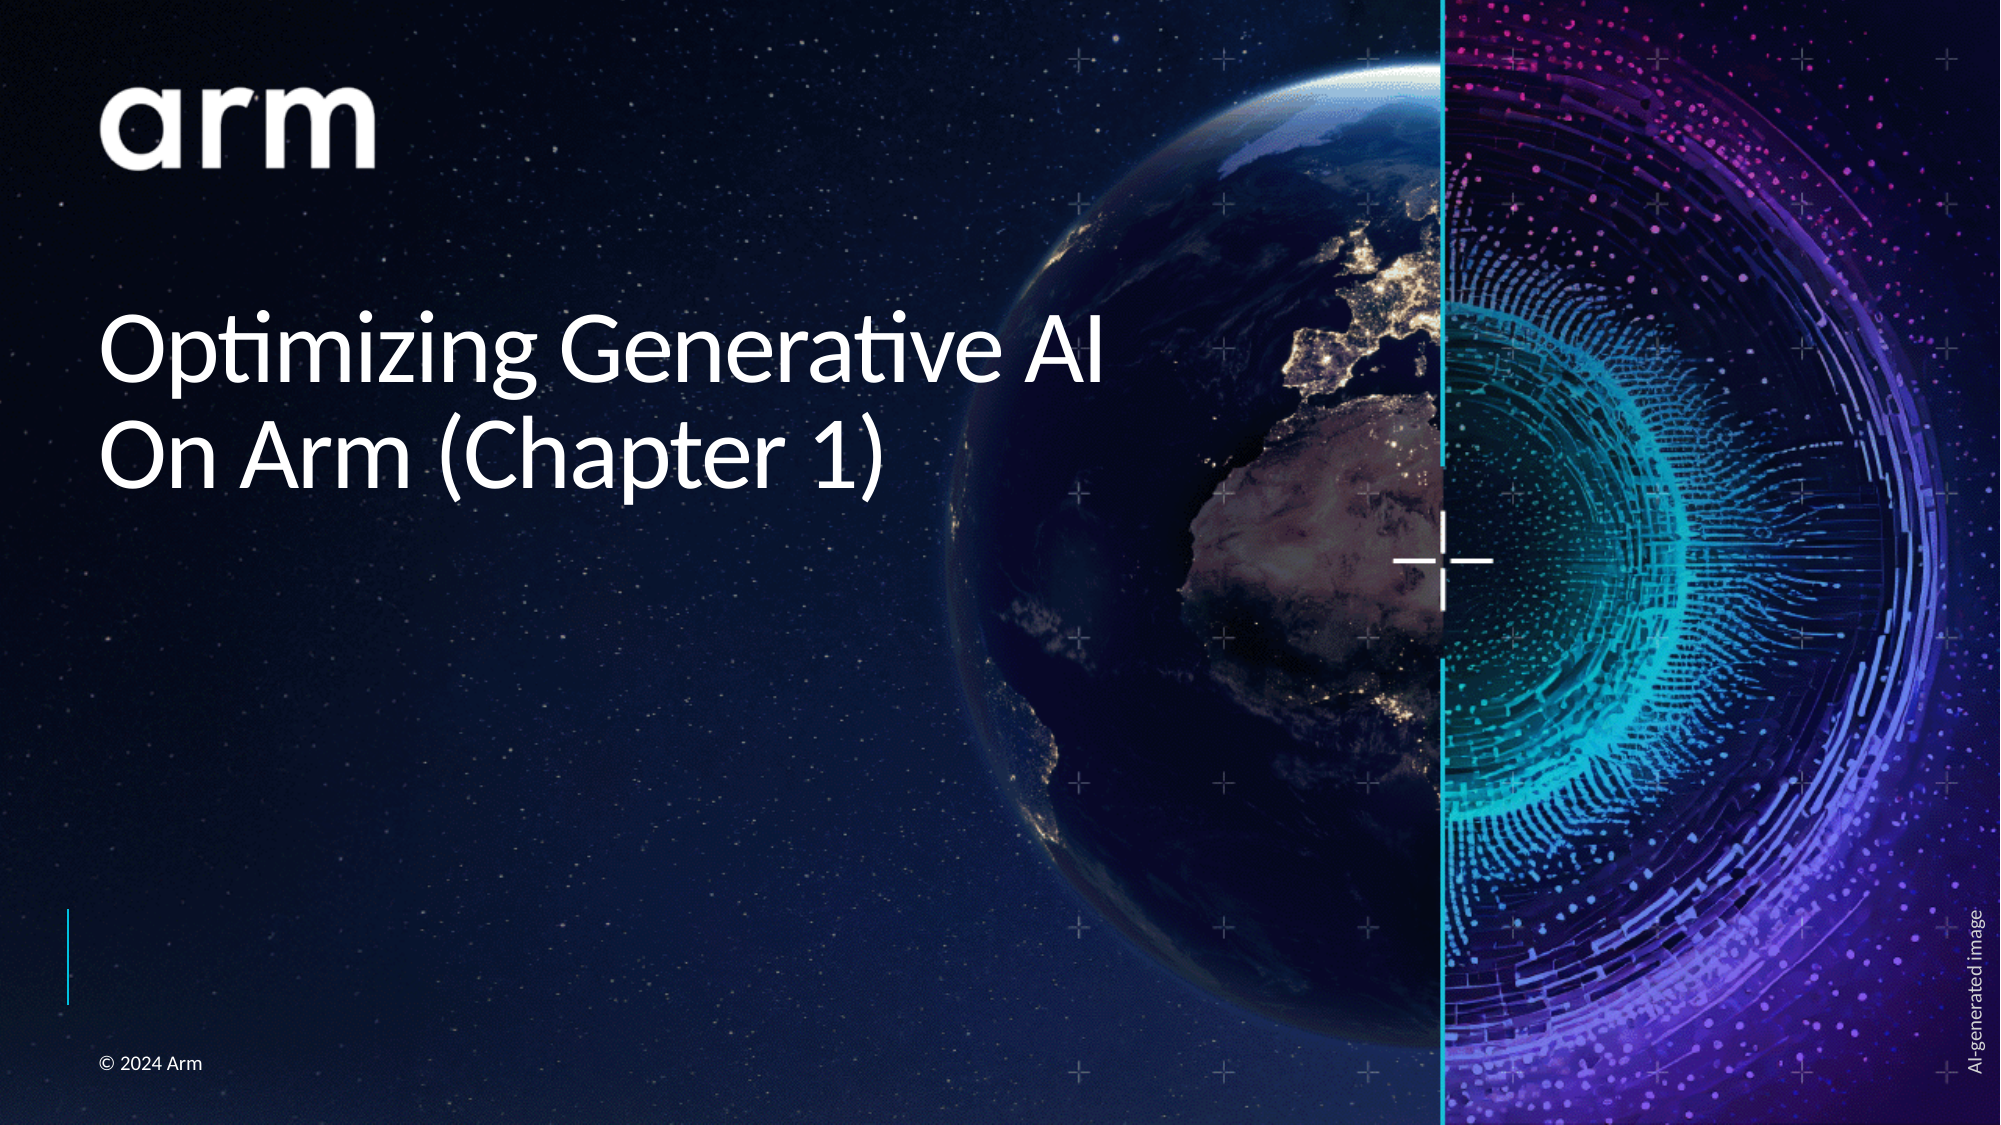

# Optimizing Generative AI On Arm (Chapter 1)